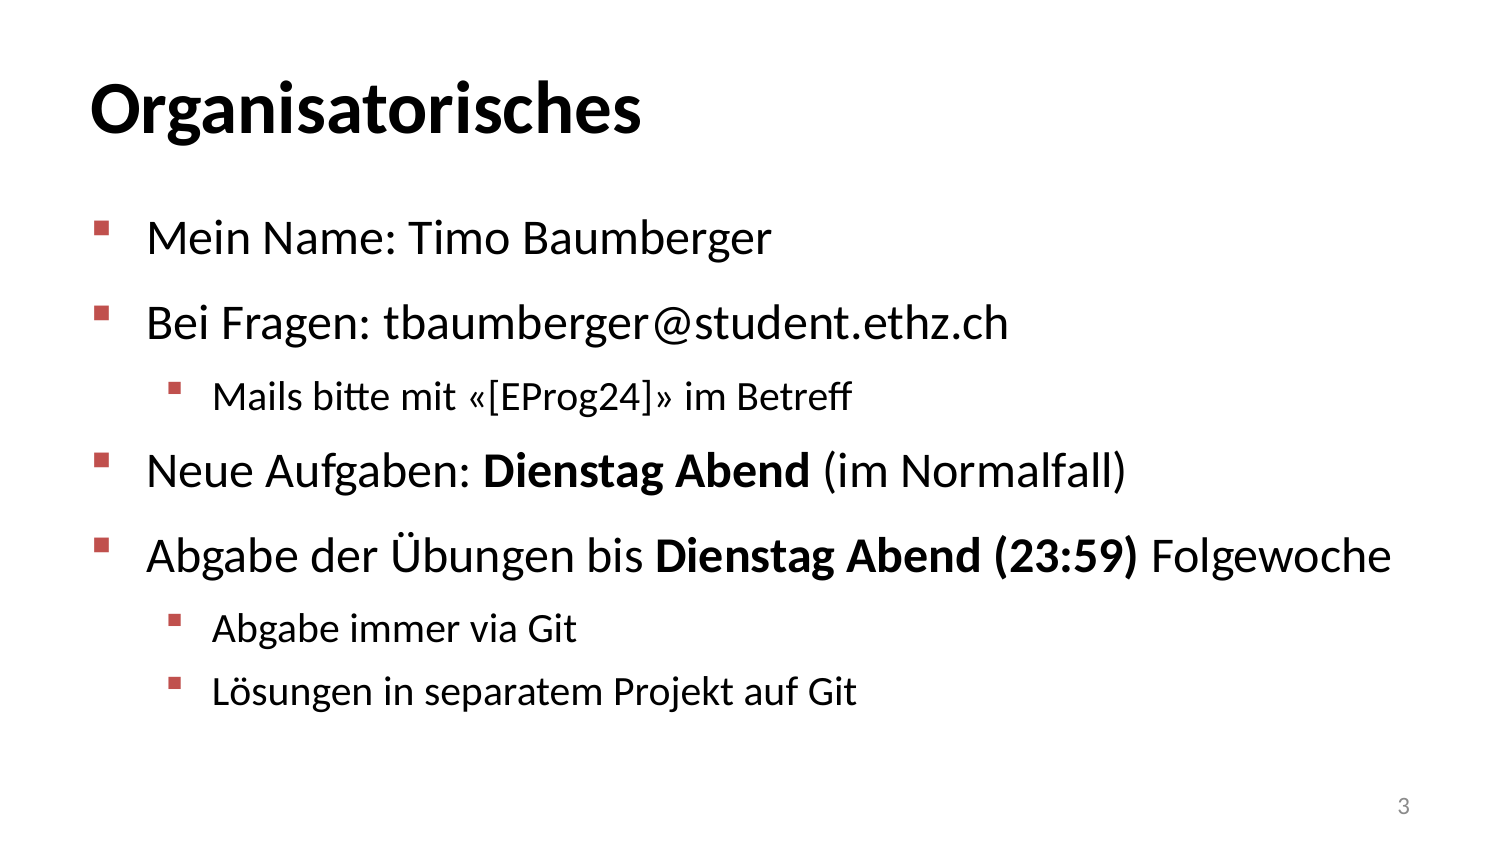

# Organisatorisches
Mein Name: Timo Baumberger
Bei Fragen: tbaumberger@student.ethz.ch
Mails bitte mit «[EProg24]» im Betreff
Neue Aufgaben: Dienstag Abend (im Normalfall)
Abgabe der Übungen bis Dienstag Abend (23:59) Folgewoche
Abgabe immer via Git
Lösungen in separatem Projekt auf Git

3